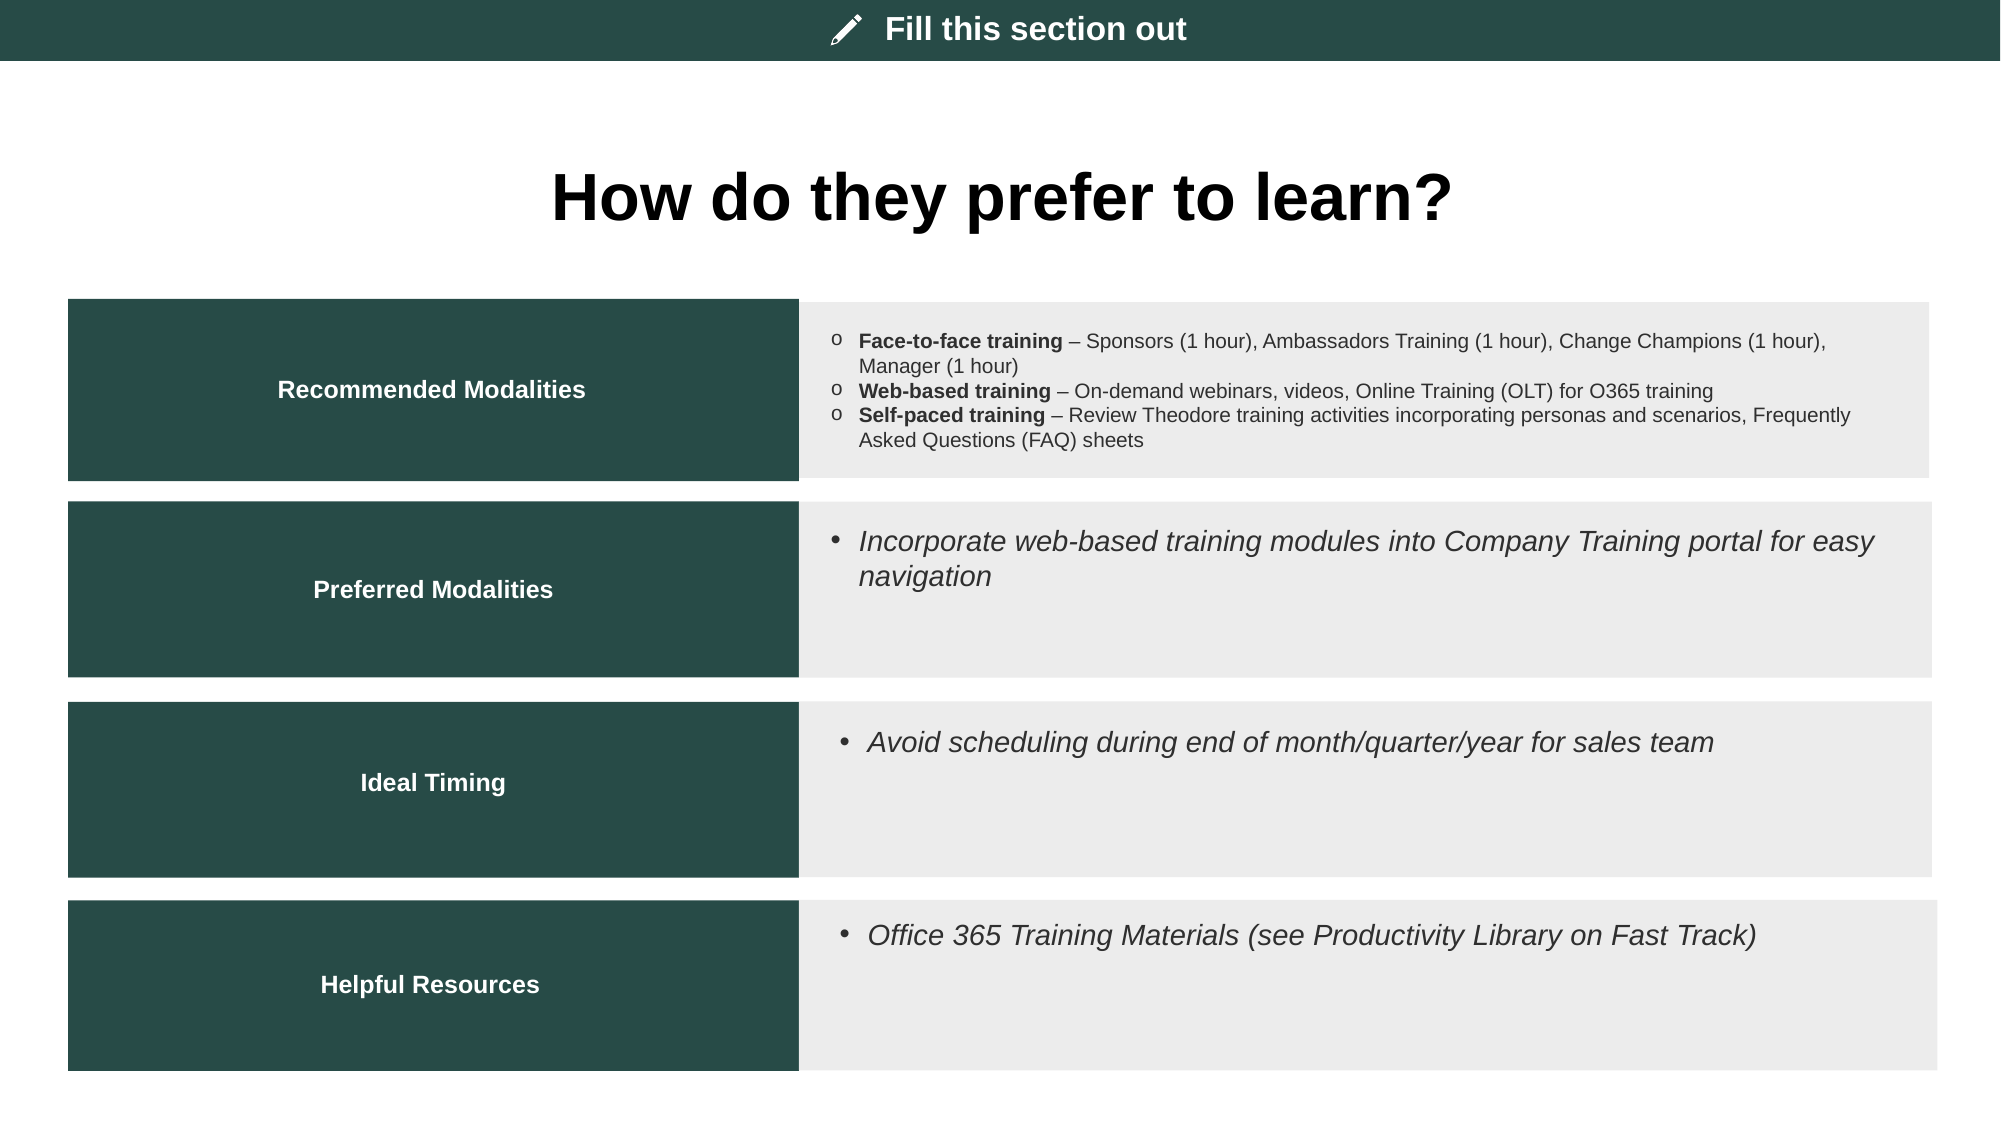

How do they prefer to learn?

Face-to-face training – Sponsors (1 hour), Ambassadors Training (1 hour), Change Champions (1 hour), Manager (1 hour)
Web-based training – On-demand webinars, videos, Online Training (OLT) for O365 training
Self-paced training – Review Theodore training activities incorporating personas and scenarios, Frequently Asked Questions (FAQ) sheets
Recommended Modalities

Incorporate web-based training modules into Company Training portal for easy navigation
Preferred Modalities

Avoid scheduling during end of month/quarter/year for sales team
Ideal Timing

Office 365 Training Materials (see Productivity Library on Fast Track)
Helpful Resources